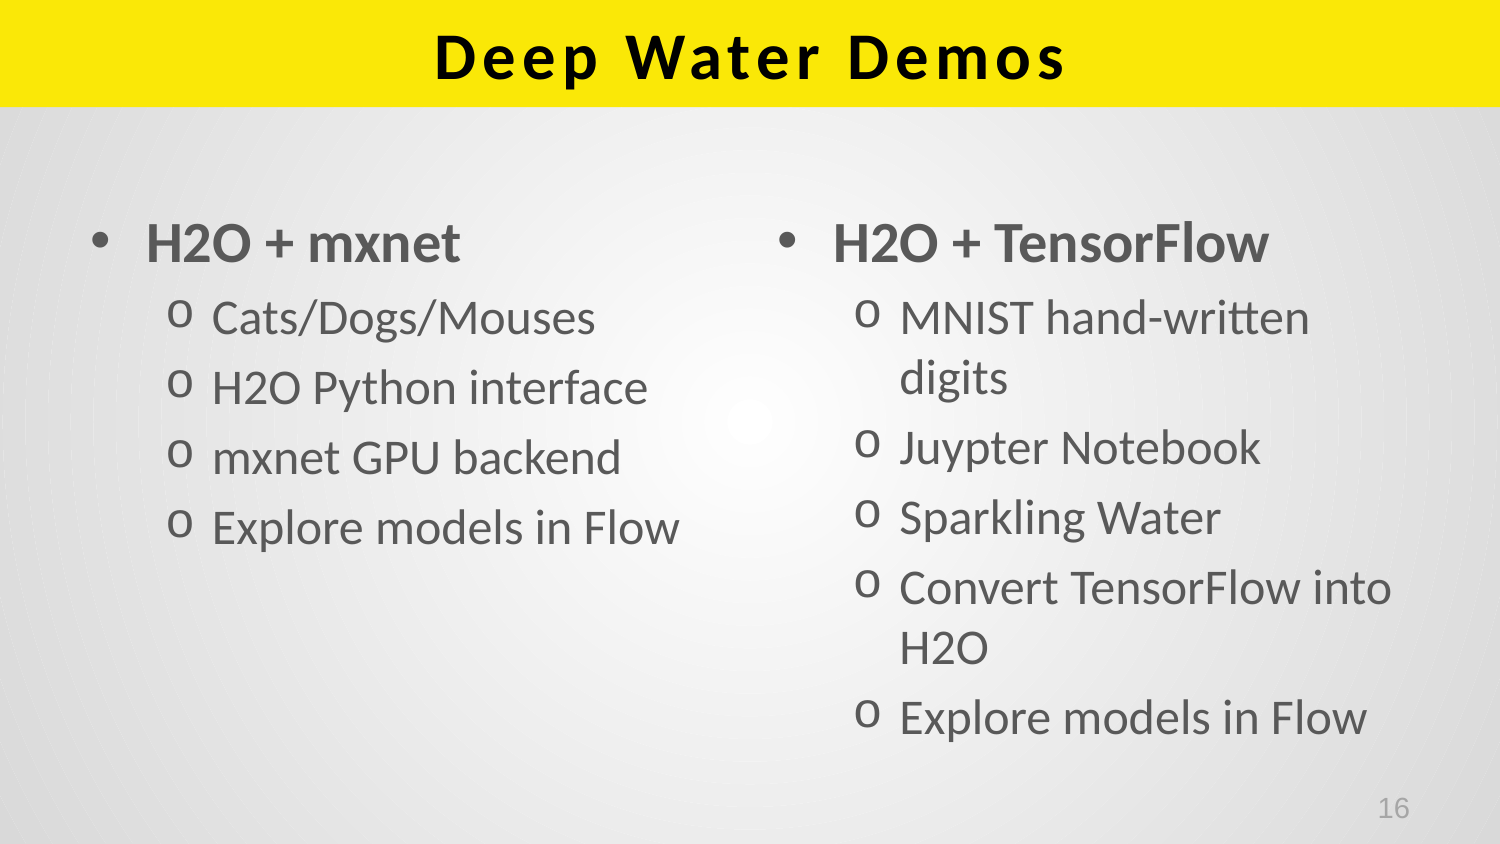

# Deep Water Demos
H2O + mxnet
Cats/Dogs/Mouses
H2O Python interface
mxnet GPU backend
Explore models in Flow
H2O + TensorFlow
MNIST hand-written digits
Juypter Notebook
Sparkling Water
Convert TensorFlow into H2O
Explore models in Flow
16